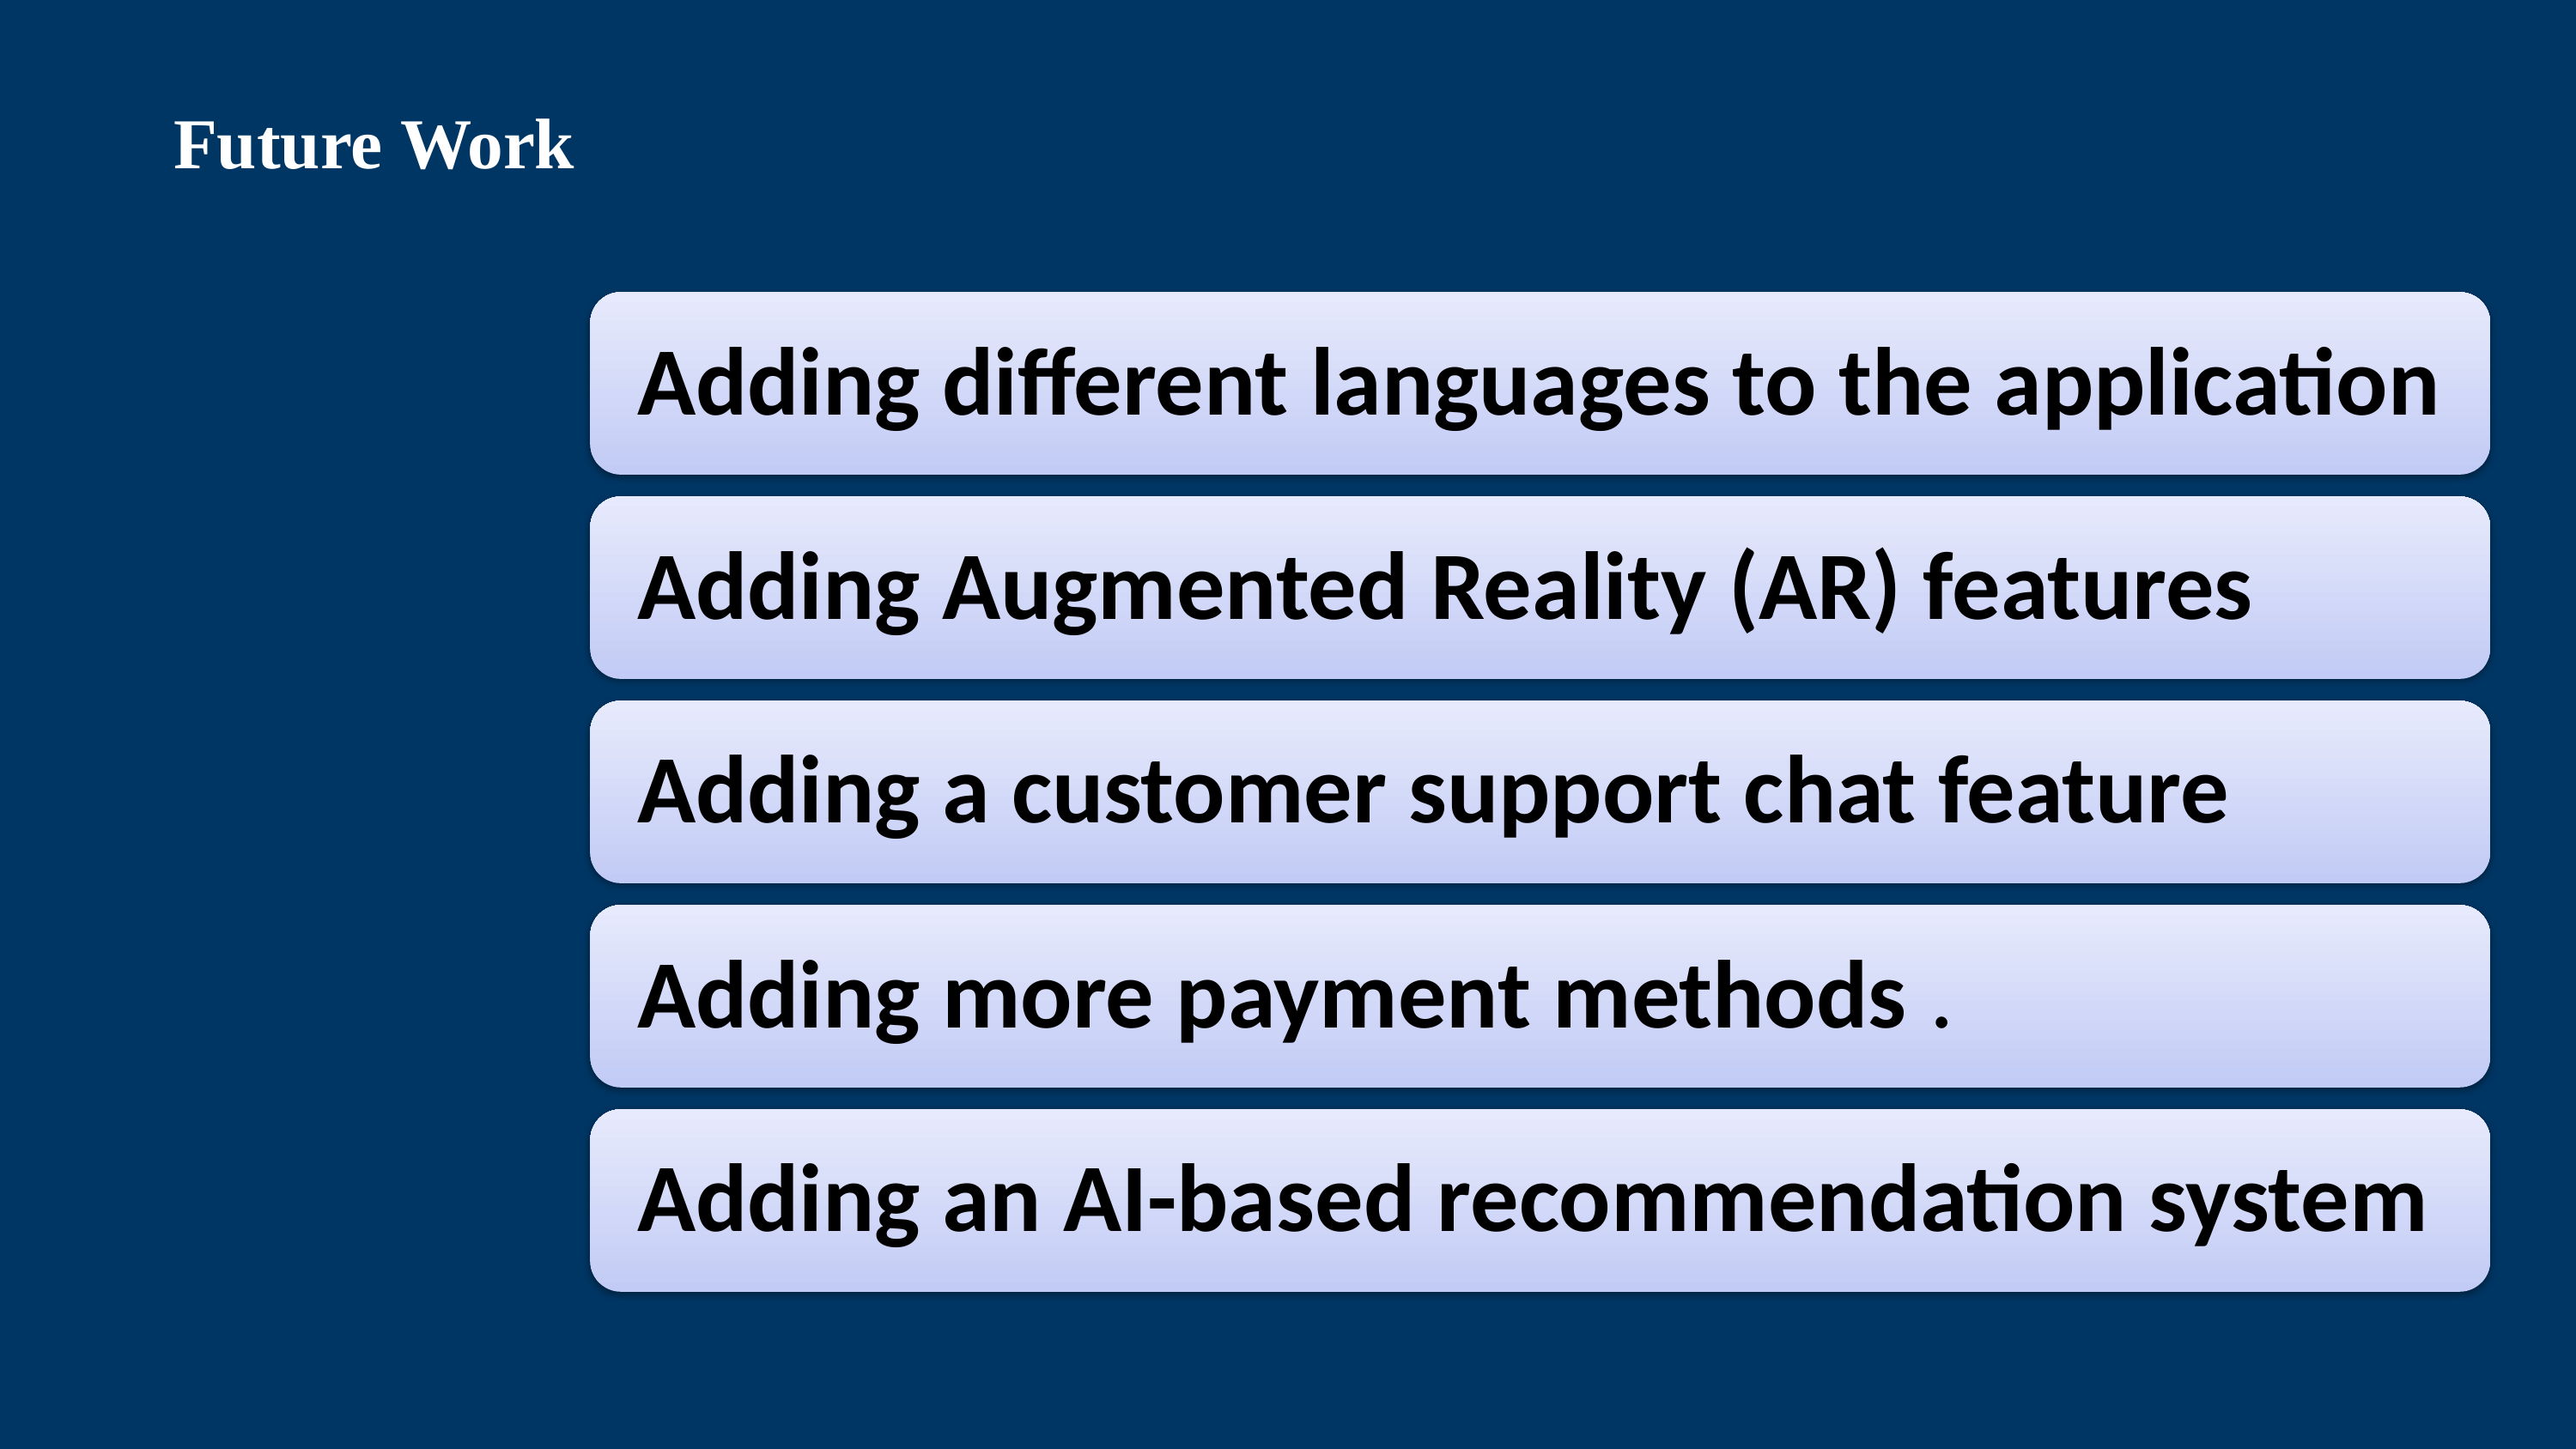

Future Work
Adding different languages to the application
Adding Augmented Reality (AR) features
Adding a customer support chat feature
Adding more payment methods .
Adding an AI-based recommendation system